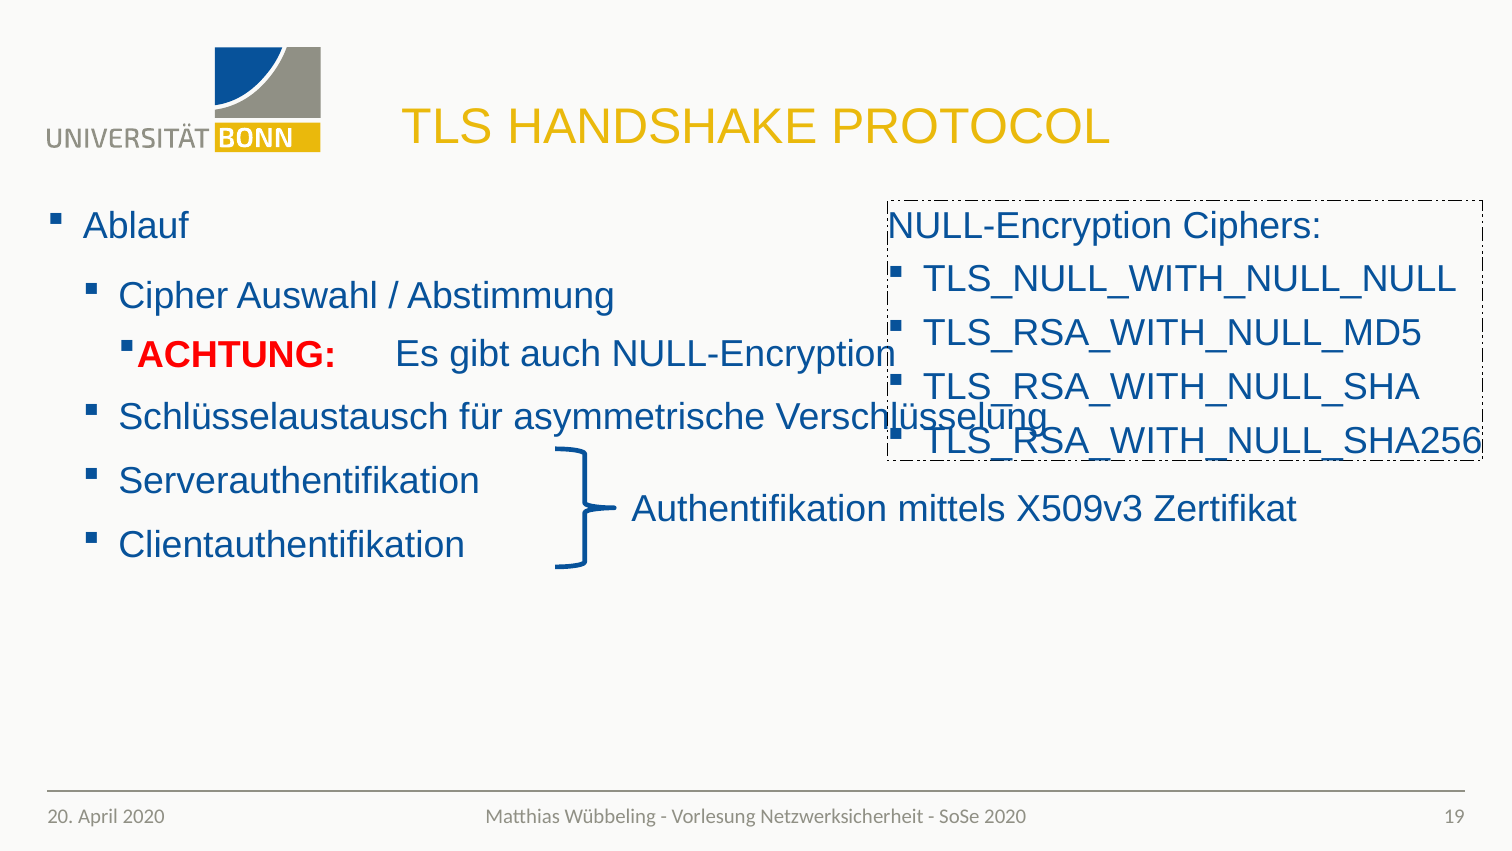

# TLS Handshake Protocol
NULL-Encryption Ciphers:
TLS_NULL_WITH_NULL_NULL
TLS_RSA_WITH_NULL_MD5
TLS_RSA_WITH_NULL_SHA
TLS_RSA_WITH_NULL_SHA256
Ablauf
Cipher Auswahl / Abstimmung
                       Es gibt auch NULL-Encryption
Schlüsselaustausch für asymmetrische Verschlüsselung
Serverauthentifikation
Clientauthentifikation

Achtung:

Authentifikation mittels X509v3 Zertifikat
20. April 2020
19
Matthias Wübbeling - Vorlesung Netzwerksicherheit - SoSe 2020